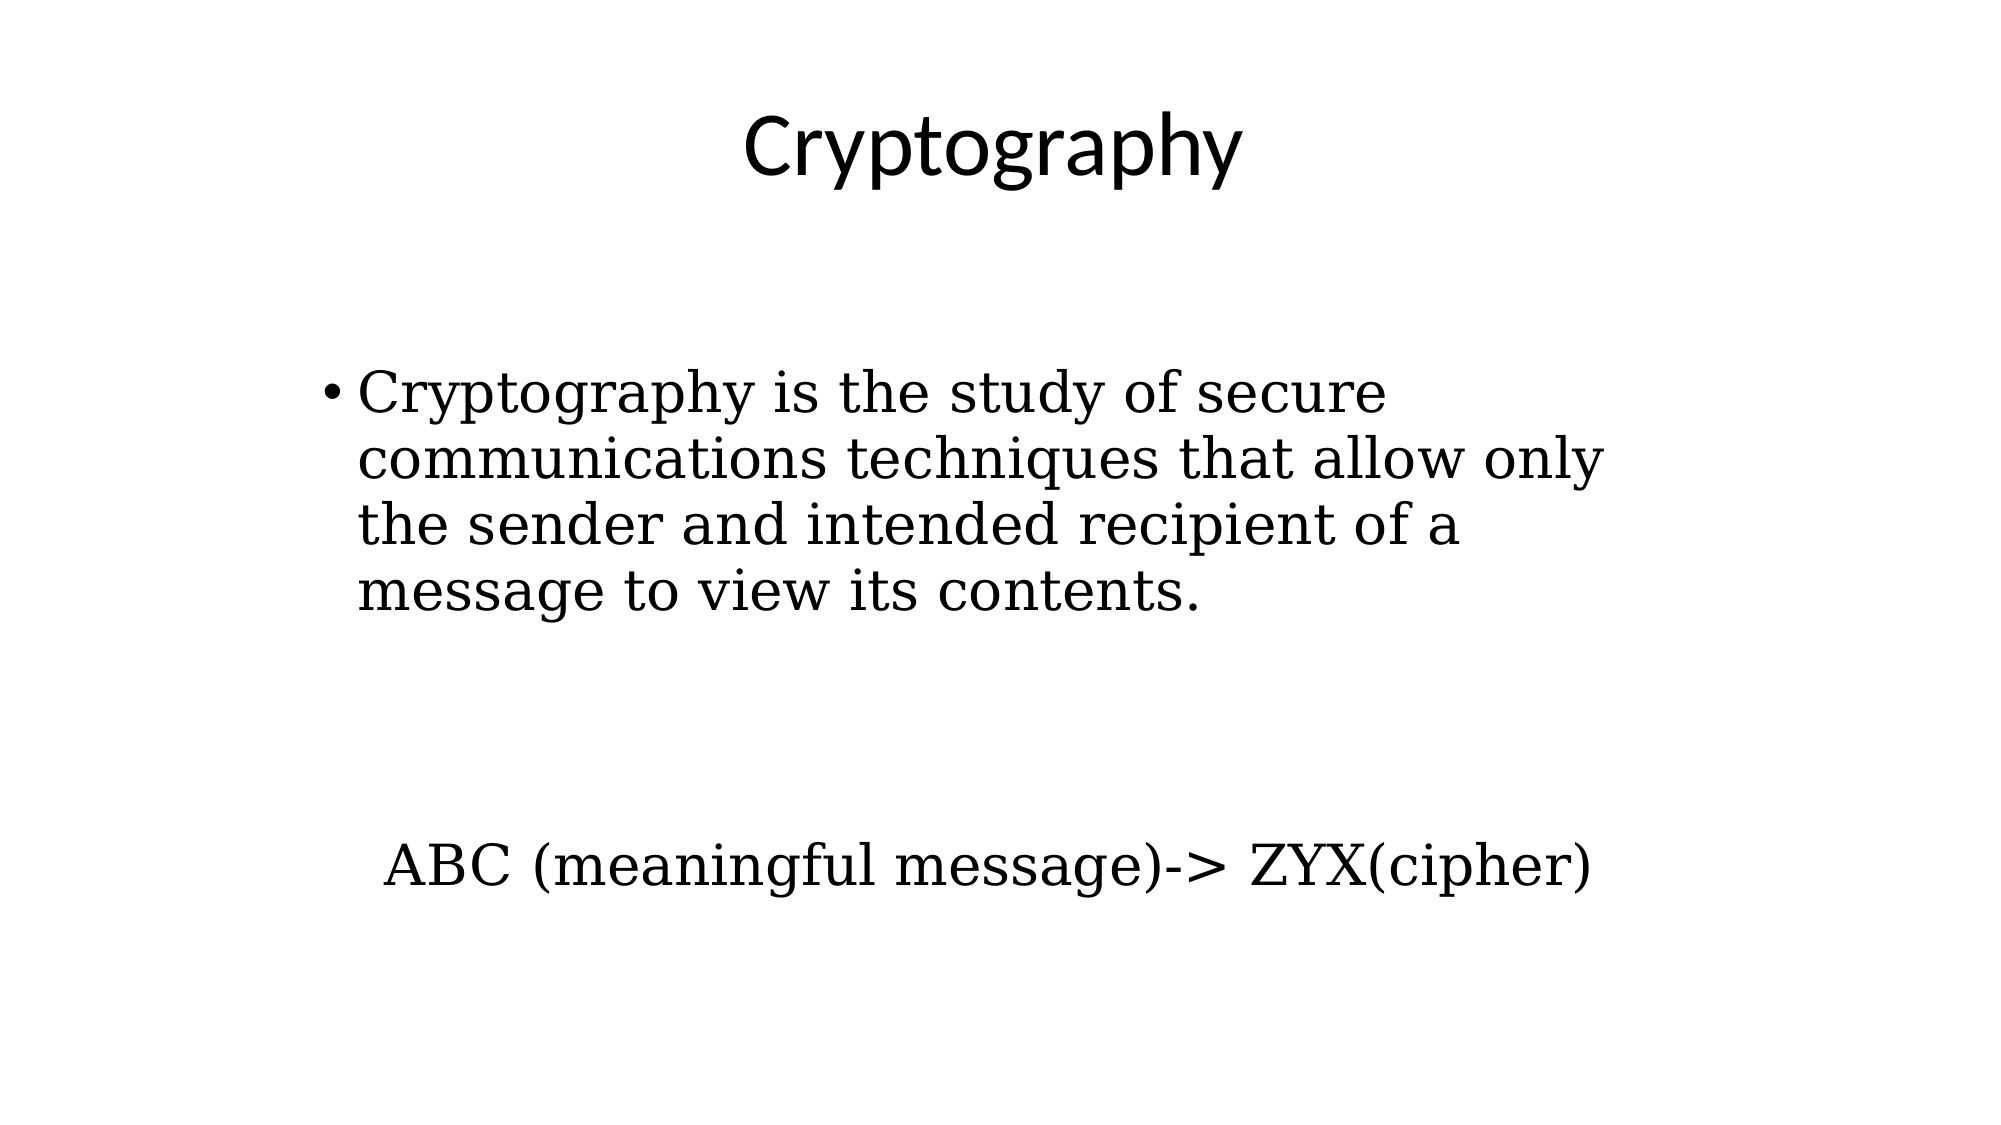

# Cryptography
Cryptography is the study of secure communications techniques that allow only the sender and intended recipient of a message to view its contents.
ABC (meaningful message)-> ZYX(cipher)